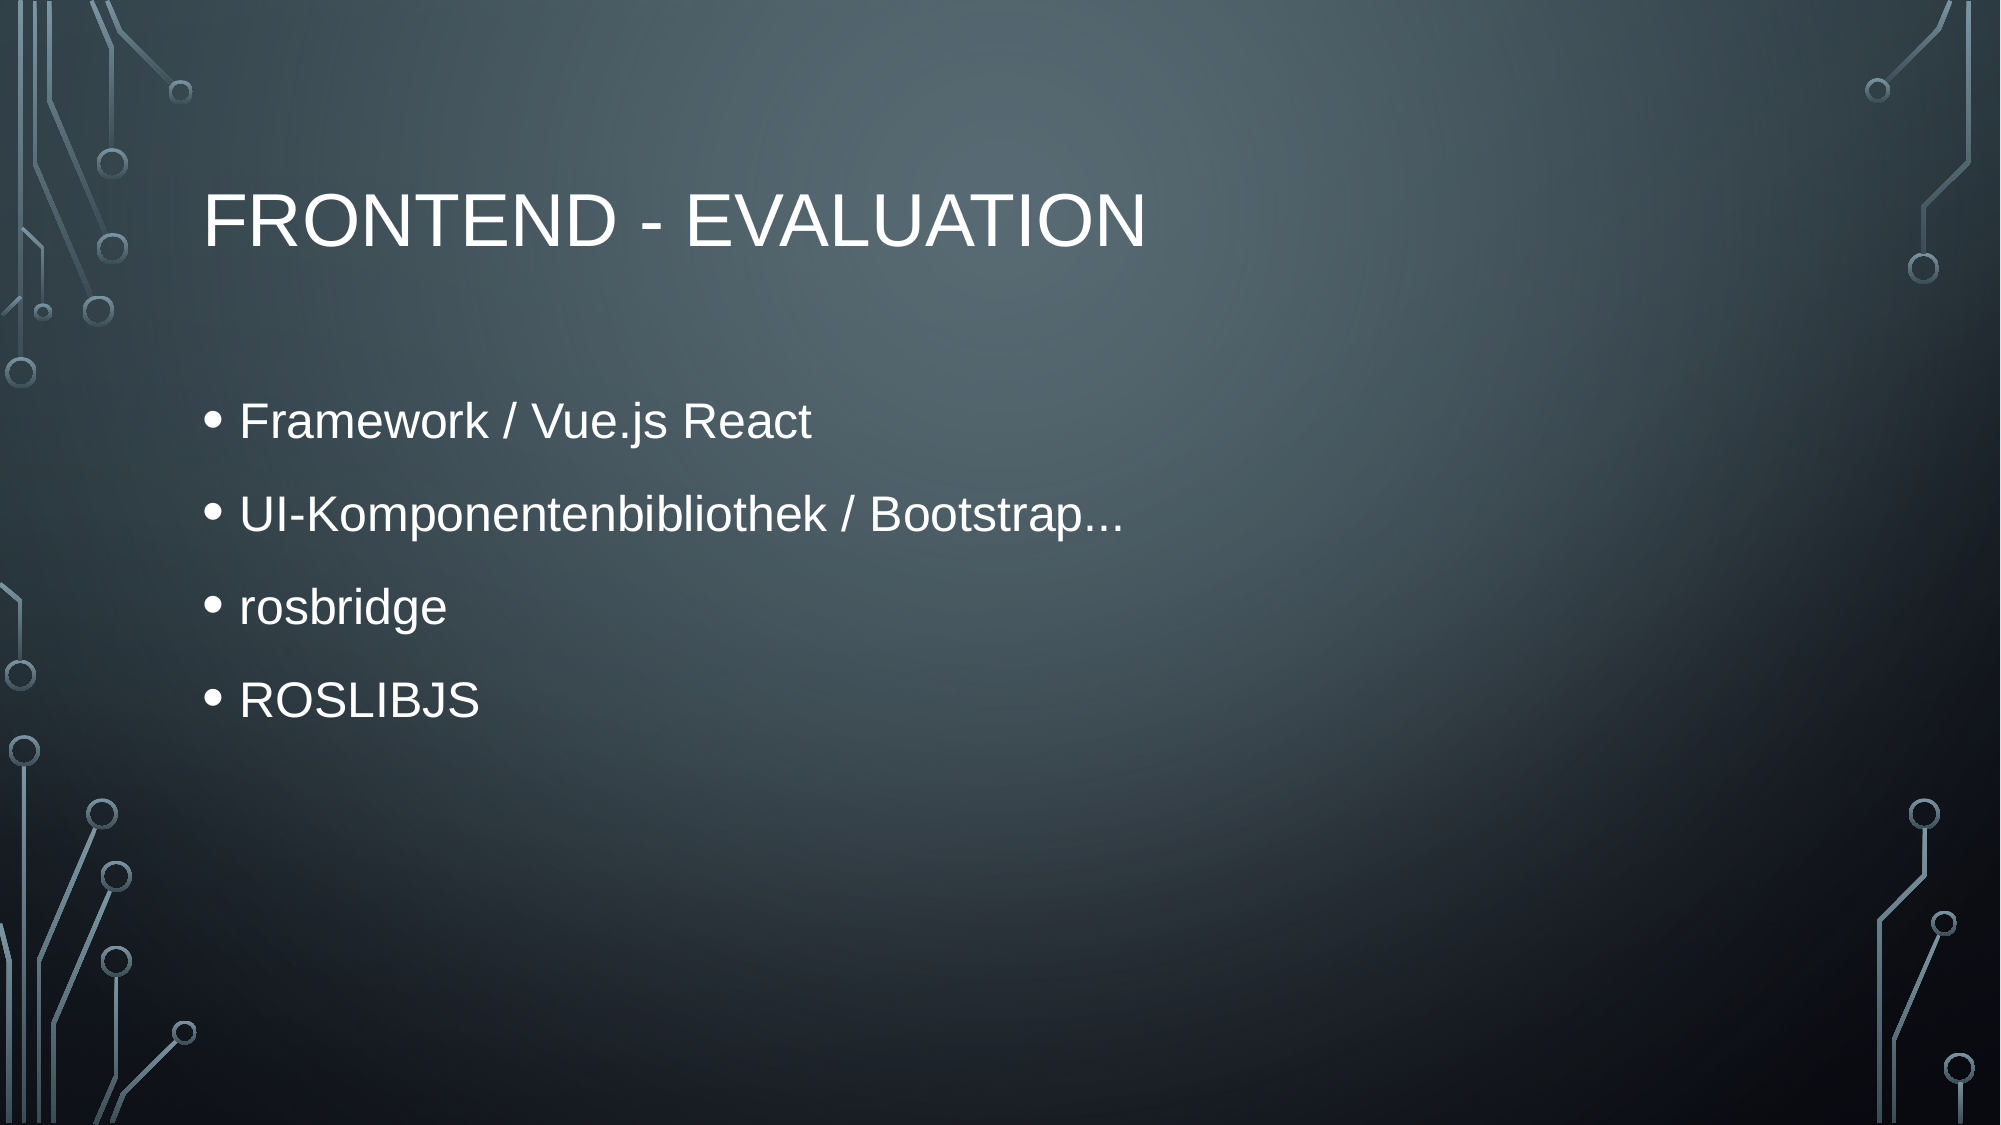

# Frontend - Evaluation
Framework / Vue.js React
UI-Komponentenbibliothek / Bootstrap...
rosbridge
ROSLIBJS